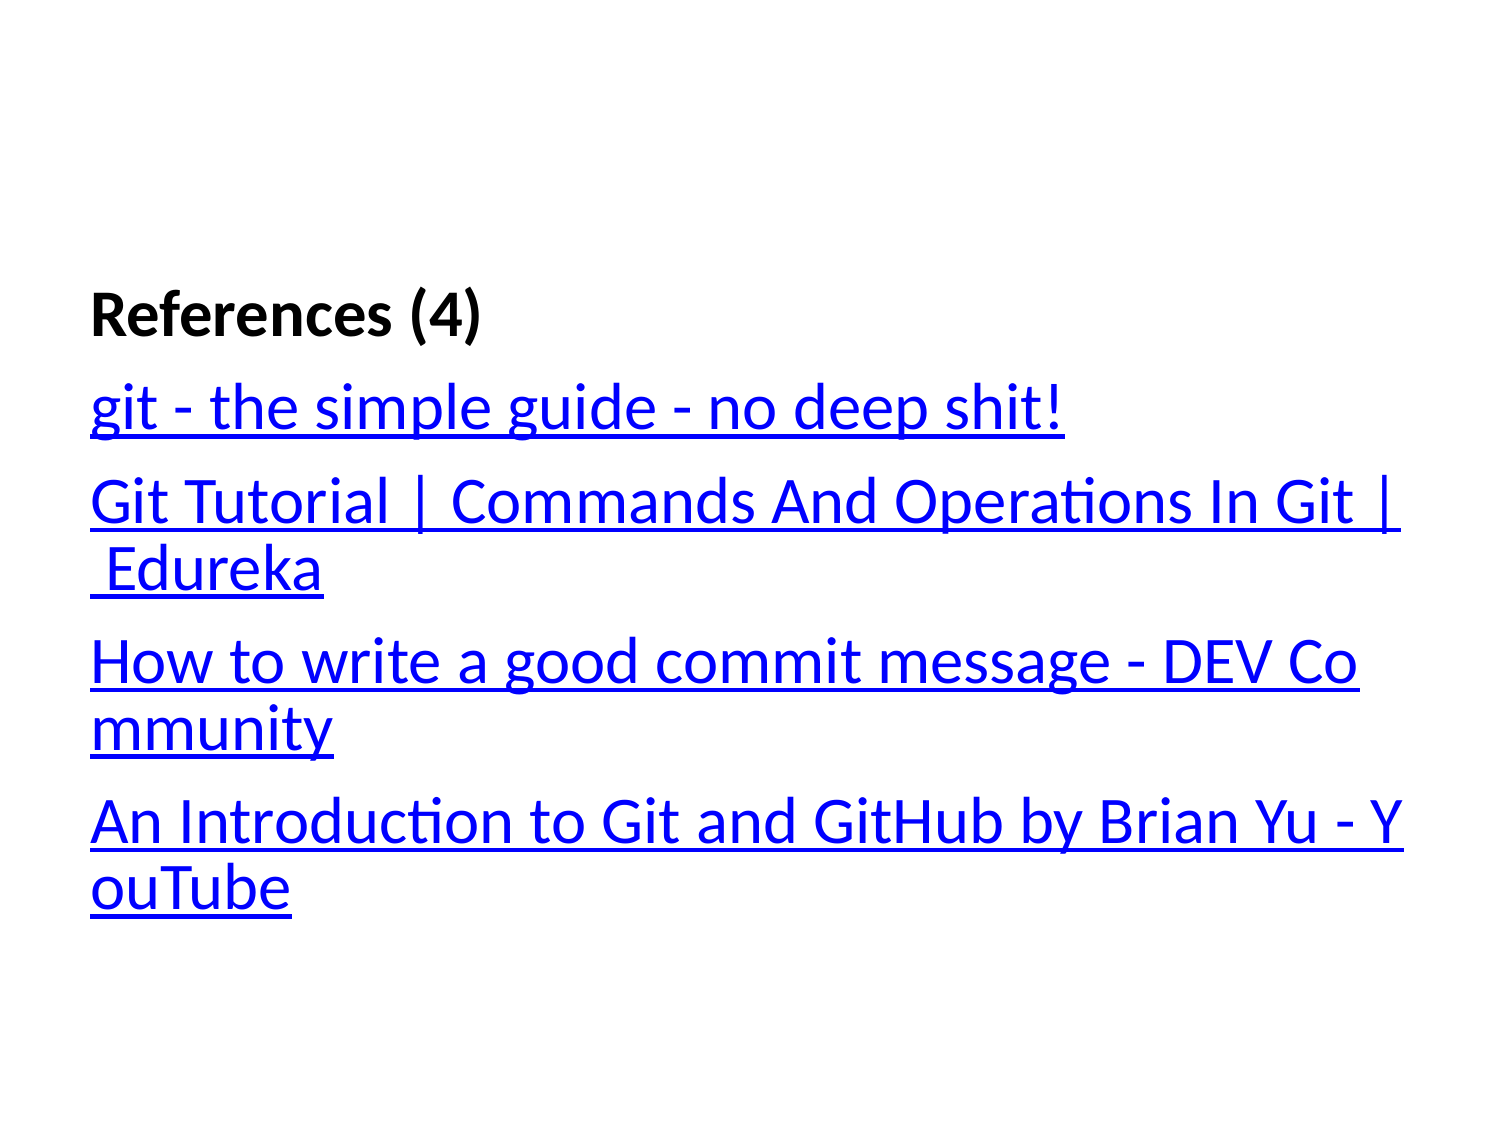

References (4)
git - the simple guide - no deep shit!
Git Tutorial | Commands And Operations In Git | Edureka
How to write a good commit message - DEV Community
An Introduction to Git and GitHub by Brian Yu - YouTube